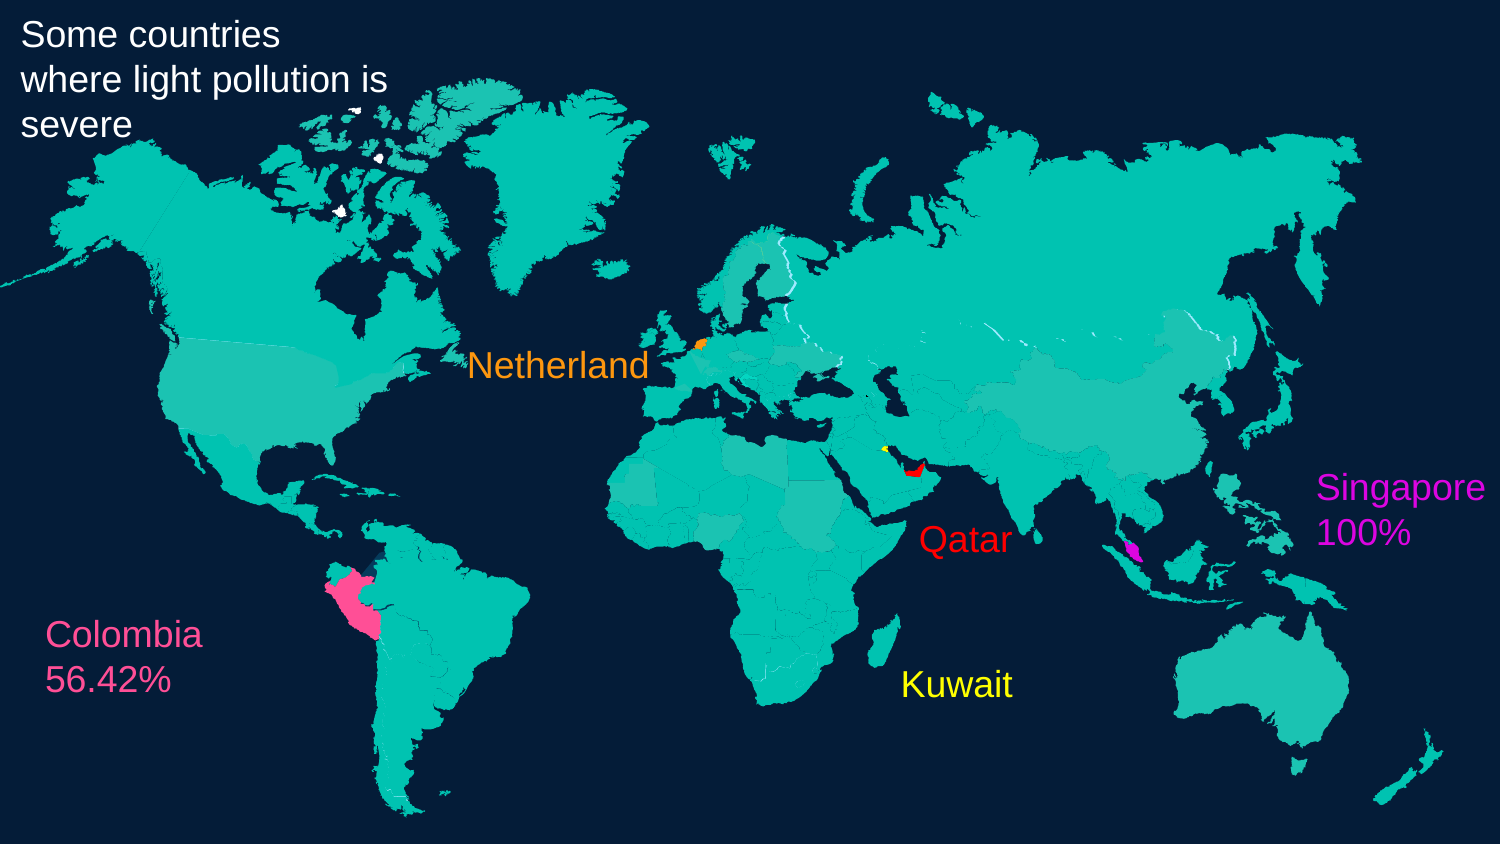

Some countries where light pollution is severe

Netherland

Singapore
100%

Qatar

Colombia
56.42%

Kuwait